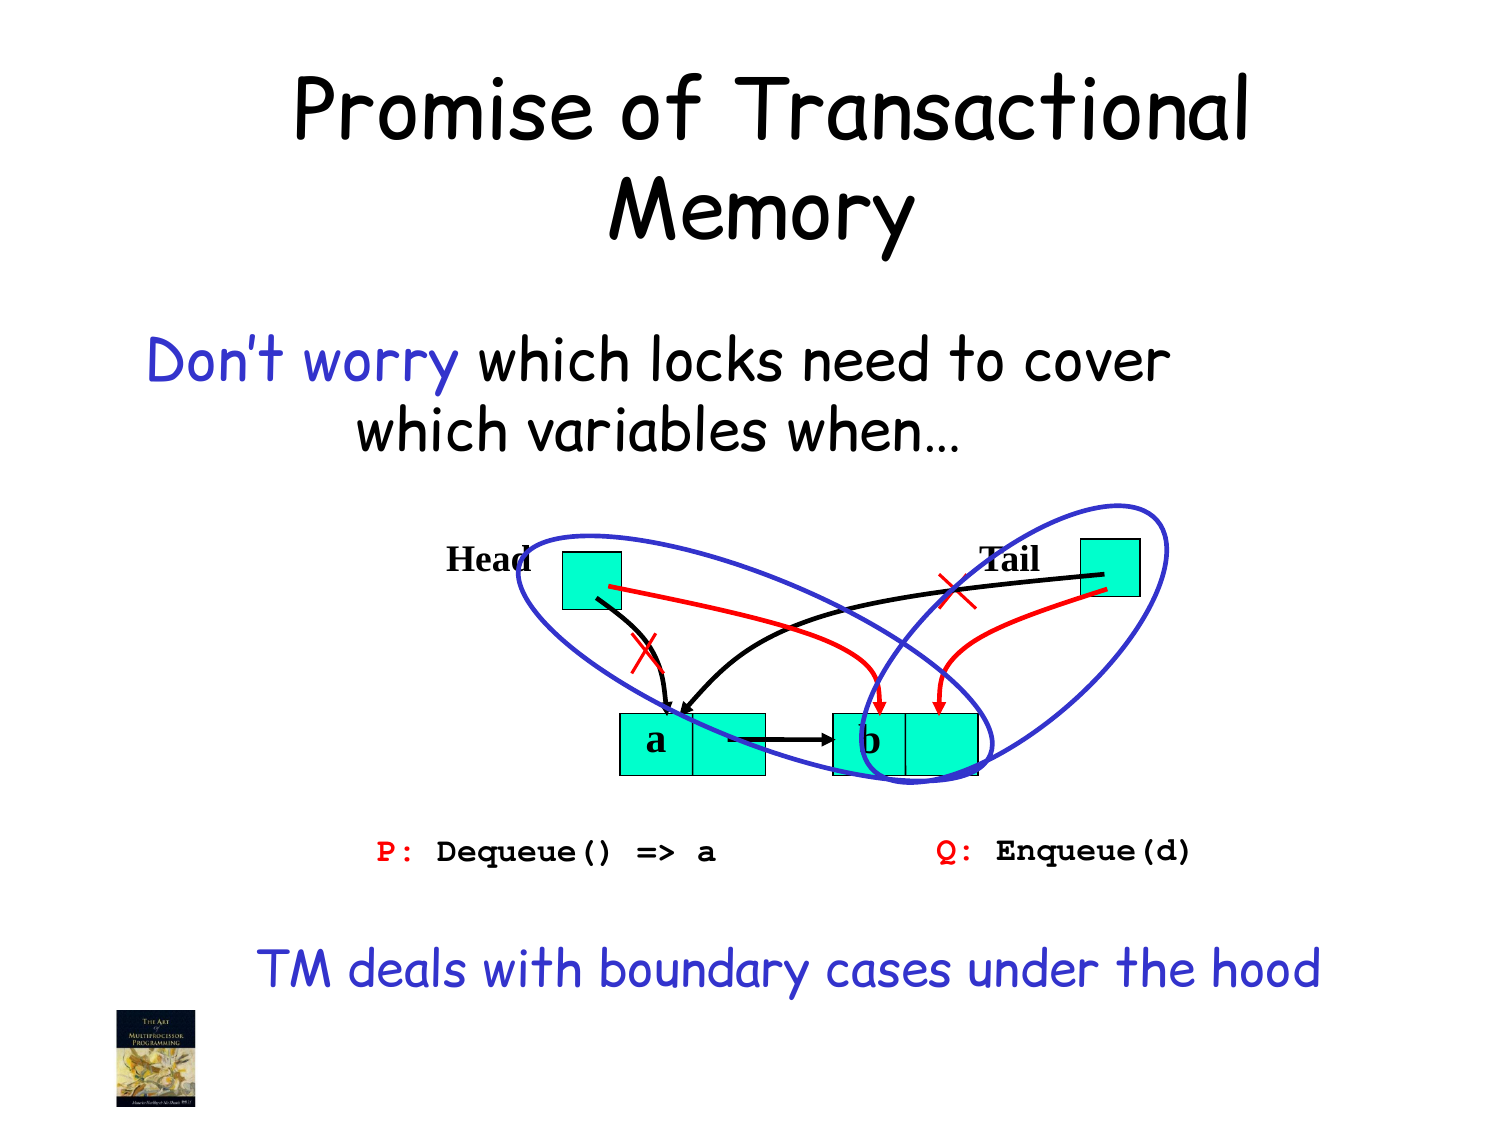

# Promise of Transactional Memory
Don’t worry which locks need to cover
which variables when…

Head
Tail

a

b

Head
Tail

a

b

c

d

Q: Enqueue(d)
P: Dequeue() => a
TM deals with boundary cases under the hood